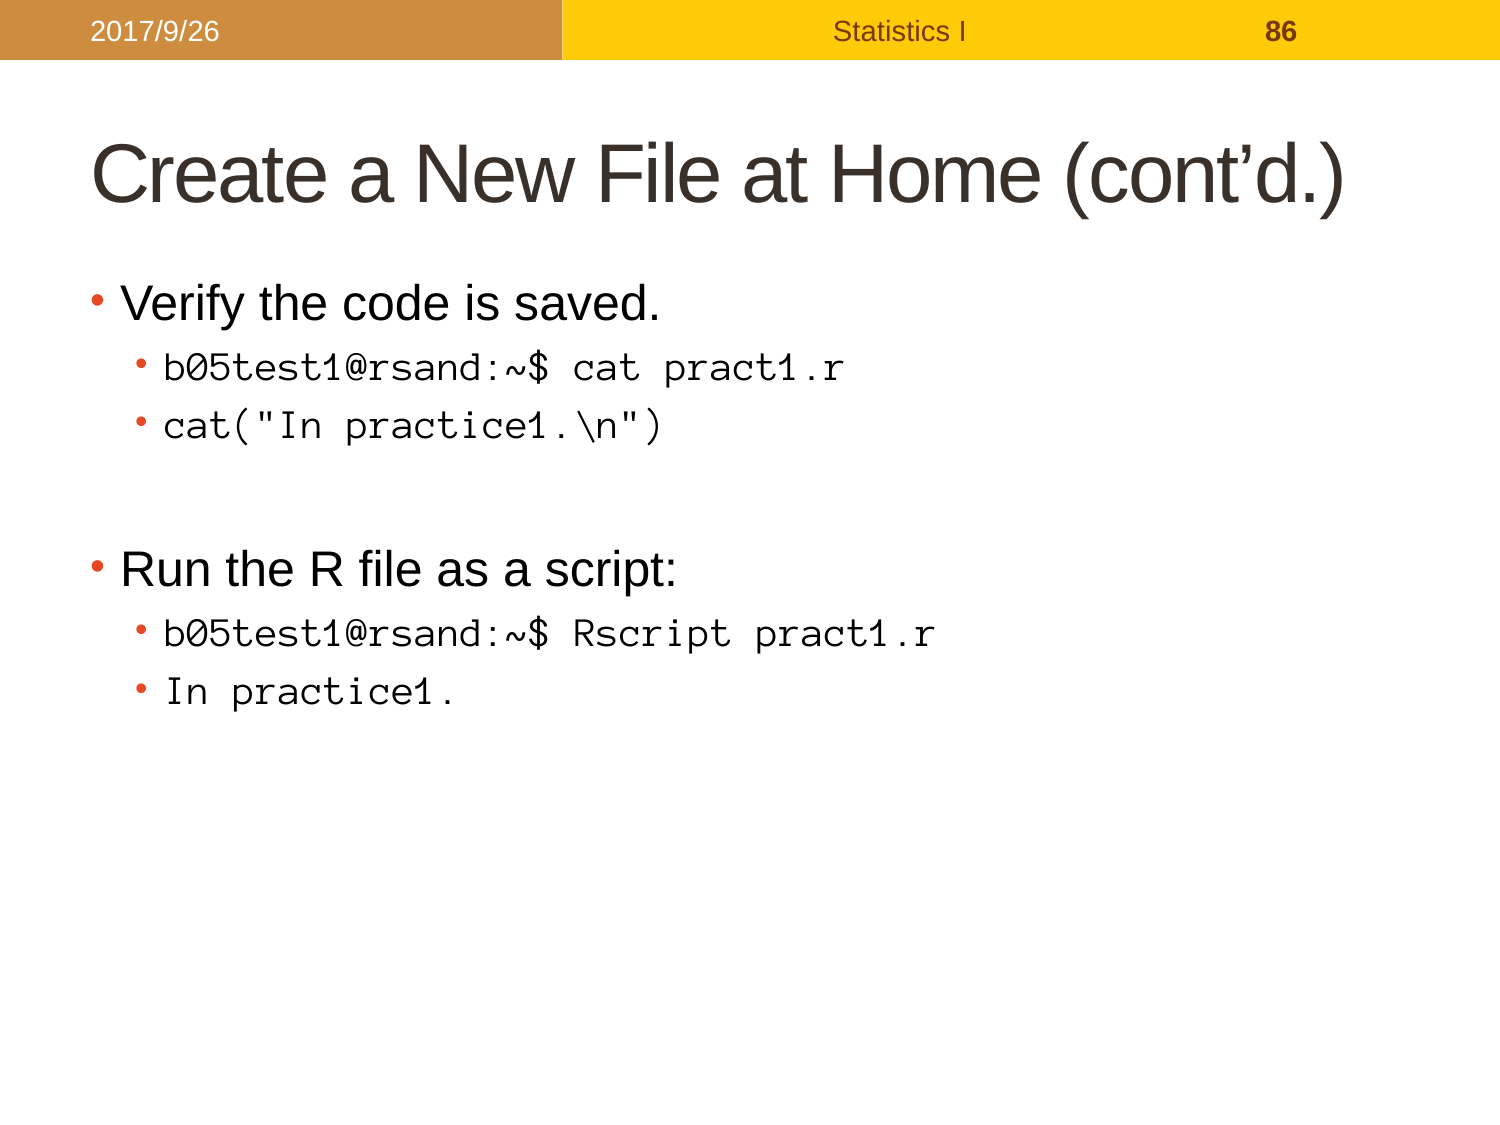

2017/9/26
Statistics I
86
# Create a New File at Home (cont’d.)
Verify the code is saved.
b05test1@rsand:~$ cat pract1.r
cat("In practice1.\n")

Run the R file as a script:
b05test1@rsand:~$ Rscript pract1.r
In practice1.